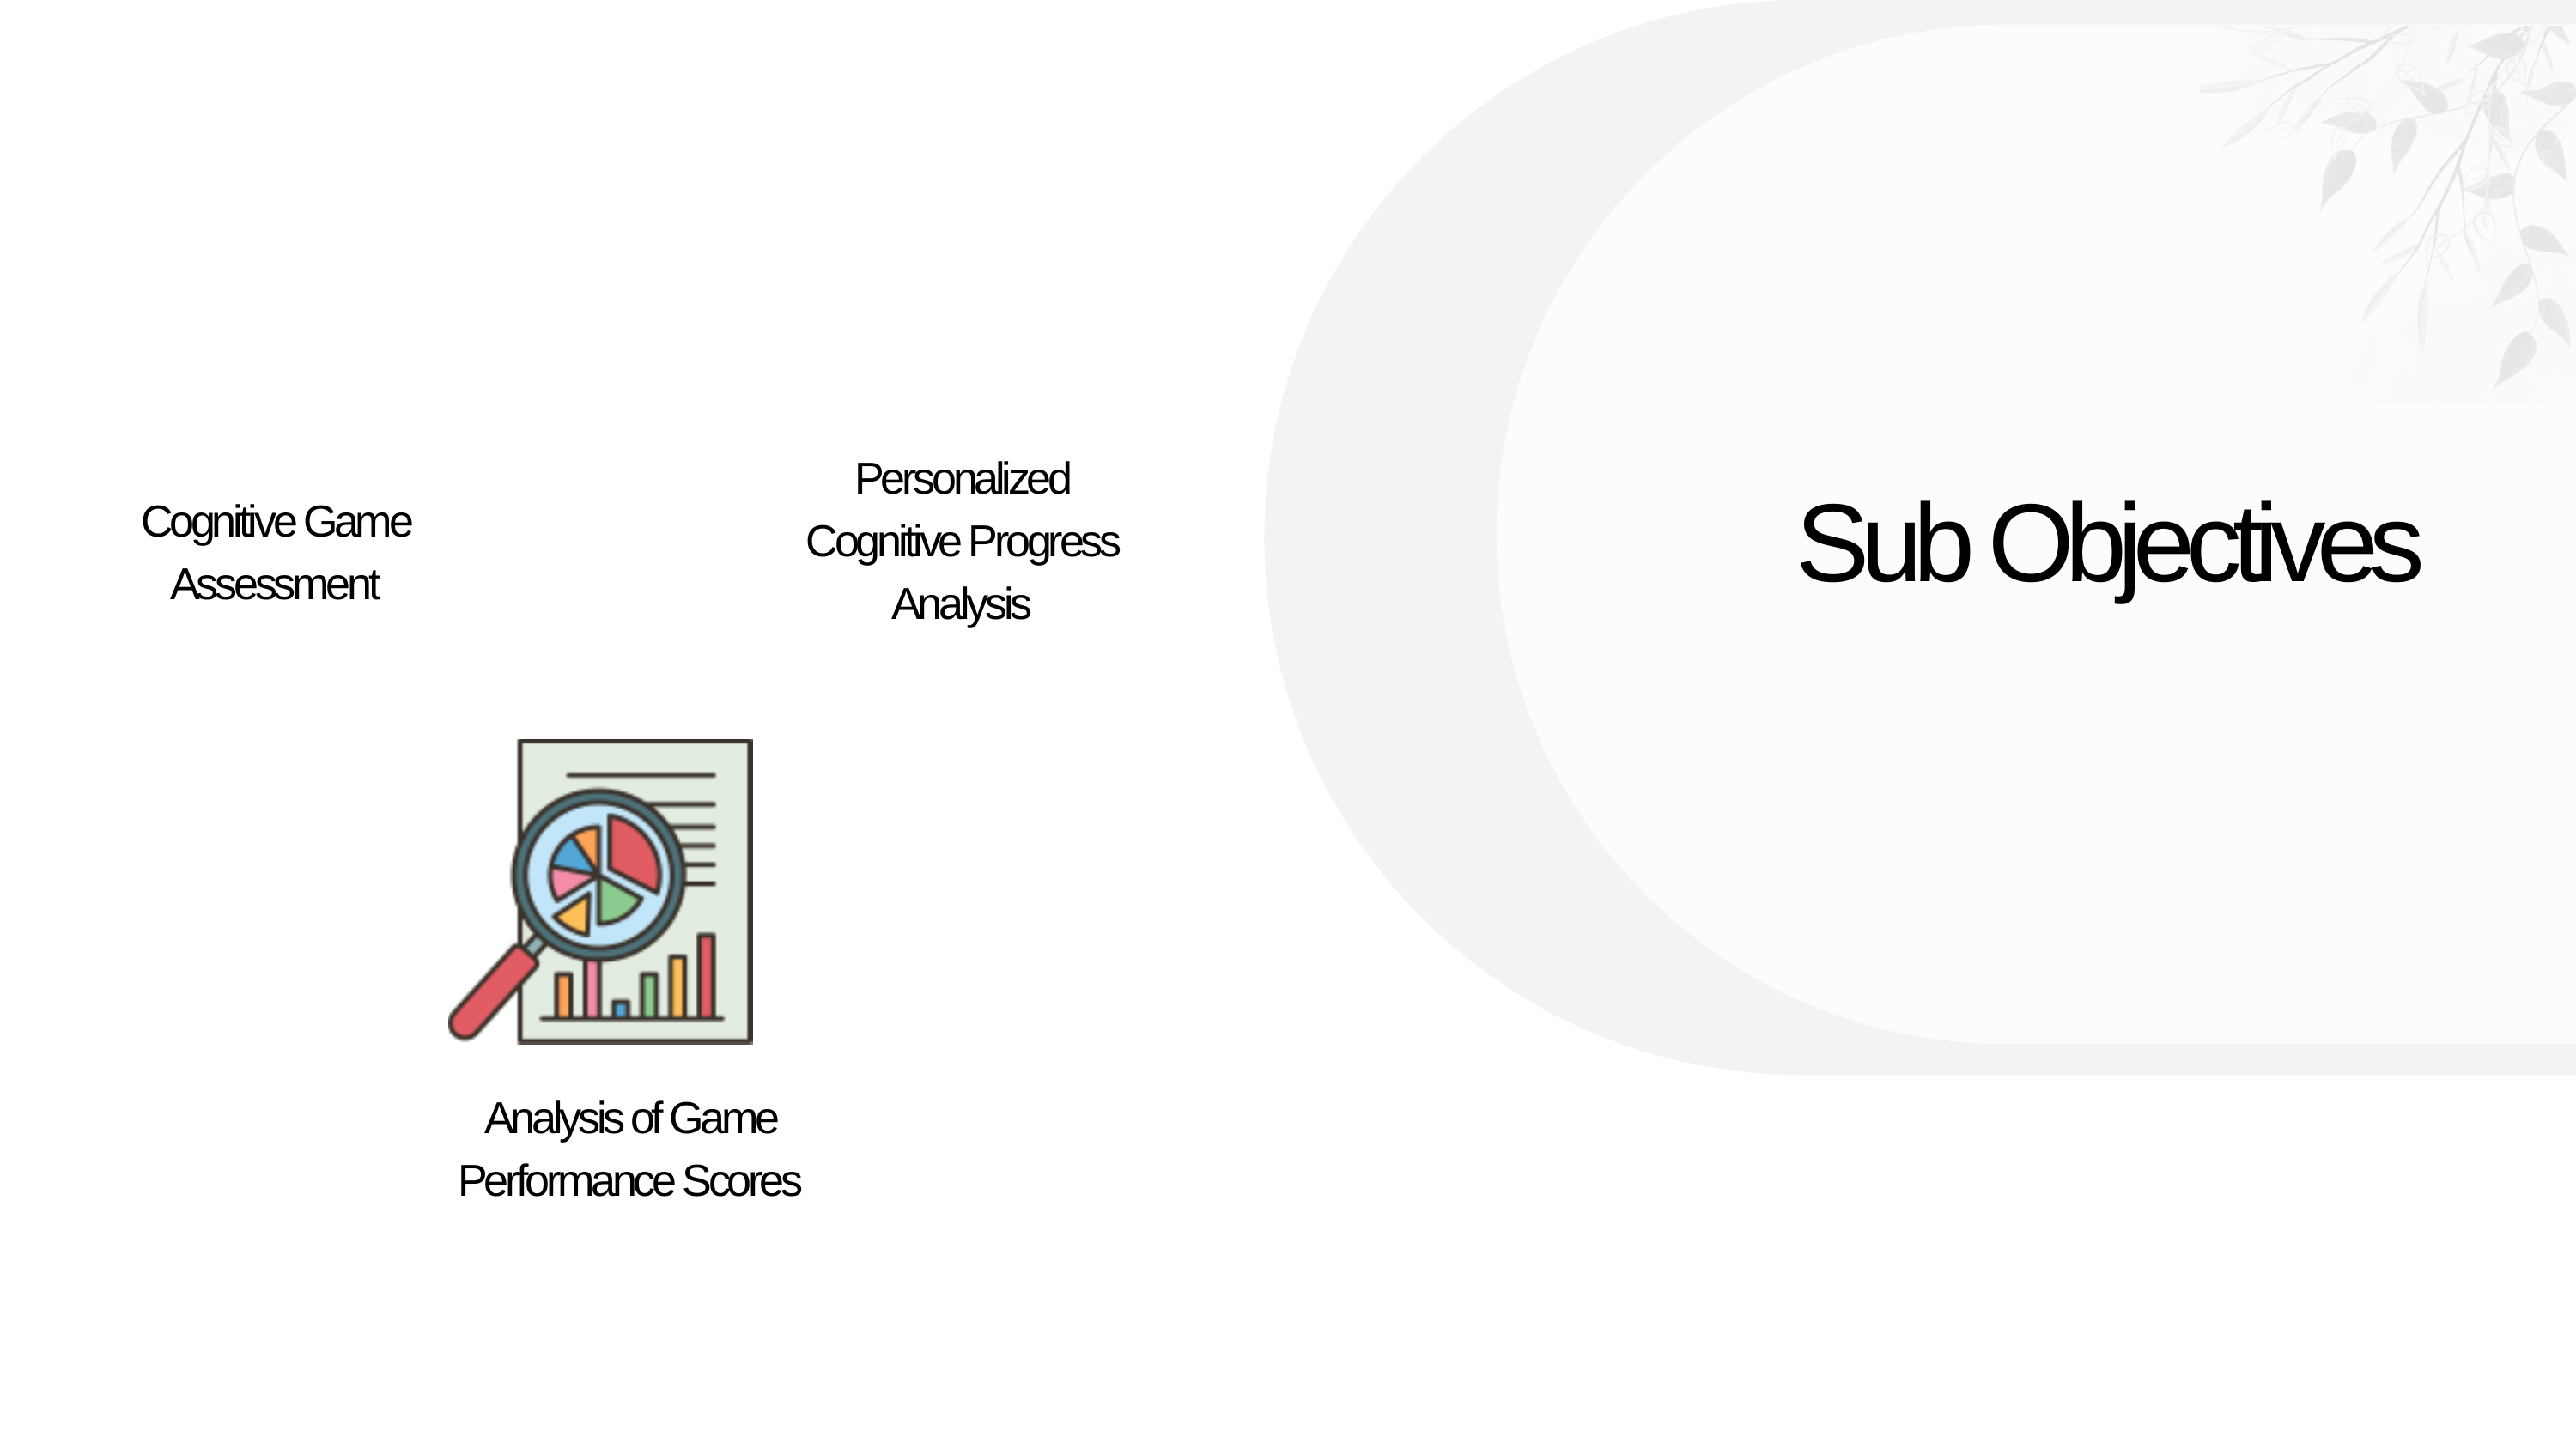

Personalized Cognitive Progress Analysis
Cognitive Game Assessment
Sub Objectives

Analysis of Game Performance Scores